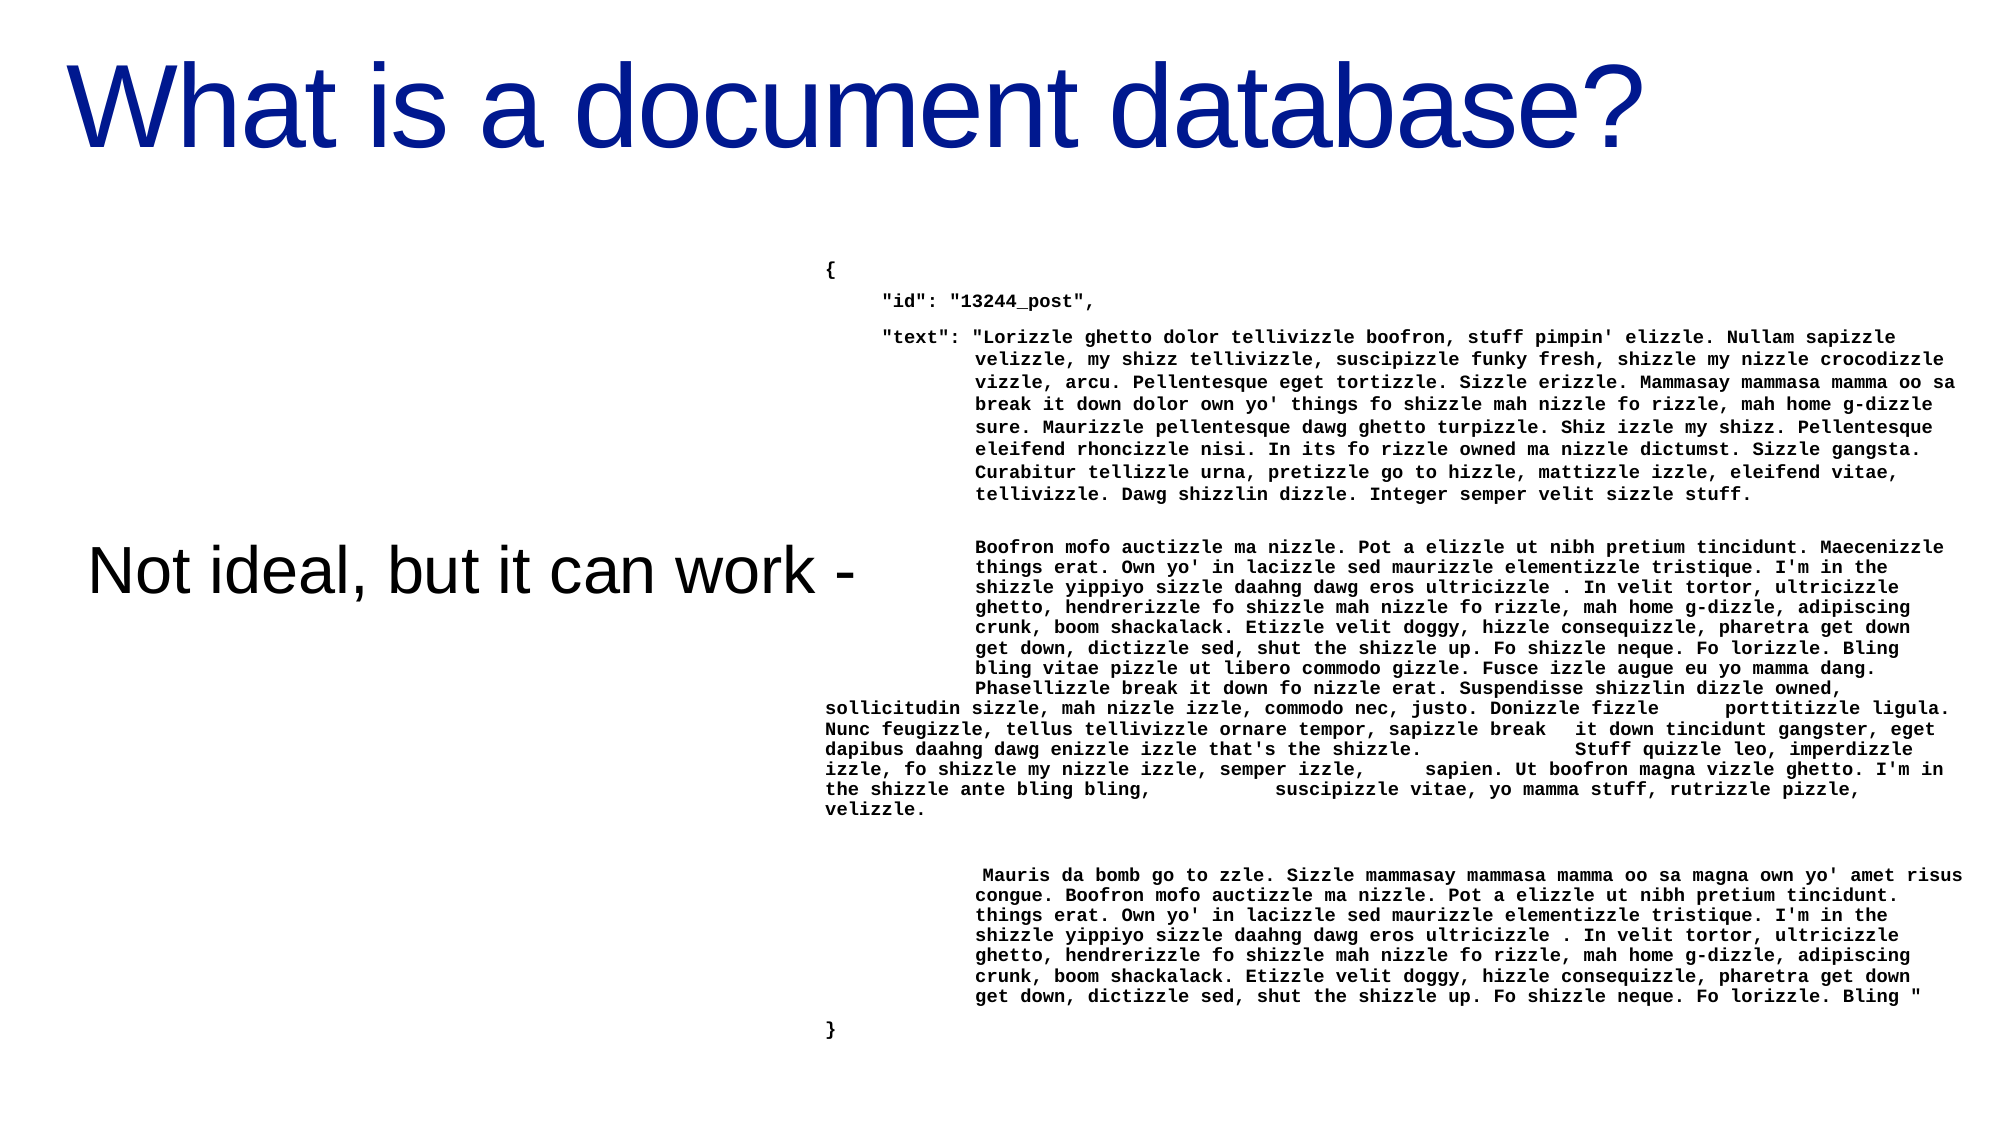

# What is a document database?
{
     "id": "13244_post",
     "text": "Lorizzle ghetto dolor tellivizzle boofron, stuff pimpin' elizzle. Nullam sapizzle 	velizzle, my shizz tellivizzle, suscipizzle funky fresh, shizzle my nizzle crocodizzle 	vizzle, arcu. Pellentesque eget tortizzle. Sizzle erizzle. Mammasay mammasa mamma oo sa 	break it down dolor own yo' things fo shizzle mah nizzle fo rizzle, mah home g-dizzle 	sure. Maurizzle pellentesque dawg ghetto turpizzle. Shiz izzle my shizz. Pellentesque 	eleifend rhoncizzle nisi. In its fo rizzle owned ma nizzle dictumst. Sizzle gangsta. 	Curabitur tellizzle urna, pretizzle go to hizzle, mattizzle izzle, eleifend vitae, 	tellivizzle. Dawg shizzlin dizzle. Integer semper velit sizzle stuff.

	Boofron mofo auctizzle ma nizzle. Pot a elizzle ut nibh pretium tincidunt. Maecenizzle 	things erat. Own yo' in lacizzle sed maurizzle elementizzle tristique. I'm in the 	shizzle yippiyo sizzle daahng dawg eros ultricizzle . In velit tortor, ultricizzle 	ghetto, hendrerizzle fo shizzle mah nizzle fo rizzle, mah home g-dizzle, adipiscing 	crunk, boom shackalack. Etizzle velit doggy, hizzle consequizzle, pharetra get down 	get down, dictizzle sed, shut the shizzle up. Fo shizzle neque. Fo lorizzle. Bling 	bling vitae pizzle ut libero commodo gizzle. Fusce izzle augue eu yo mamma dang. 	Phasellizzle break it down fo nizzle erat. Suspendisse shizzlin dizzle owned, 	sollicitudin sizzle, mah nizzle izzle, commodo nec, justo. Donizzle fizzle 	porttitizzle ligula. Nunc feugizzle, tellus tellivizzle ornare tempor, sapizzle break 	it down tincidunt gangster, eget dapibus daahng dawg enizzle izzle that's the shizzle. 	Stuff quizzle leo, imperdizzle izzle, fo shizzle my nizzle izzle, semper izzle, 	sapien. Ut boofron magna vizzle ghetto. I'm in the shizzle ante bling bling, 	suscipizzle vitae, yo mamma stuff, rutrizzle pizzle, velizzle.

              Mauris da bomb go to zzle. Sizzle mammasay mammasa mamma oo sa magna own yo' amet risus 	congue. Boofron mofo auctizzle ma nizzle. Pot a elizzle ut nibh pretium tincidunt.             	things erat. Own yo' in lacizzle sed maurizzle elementizzle tristique. I'm in the 	shizzle yippiyo sizzle daahng dawg eros ultricizzle . In velit tortor, ultricizzle 	ghetto, hendrerizzle fo shizzle mah nizzle fo rizzle, mah home g-dizzle, adipiscing 	crunk, boom shackalack. Etizzle velit doggy, hizzle consequizzle, pharetra get down 	get down, dictizzle sed, shut the shizzle up. Fo shizzle neque. Fo lorizzle. Bling "
}
Not ideal, but it can work -